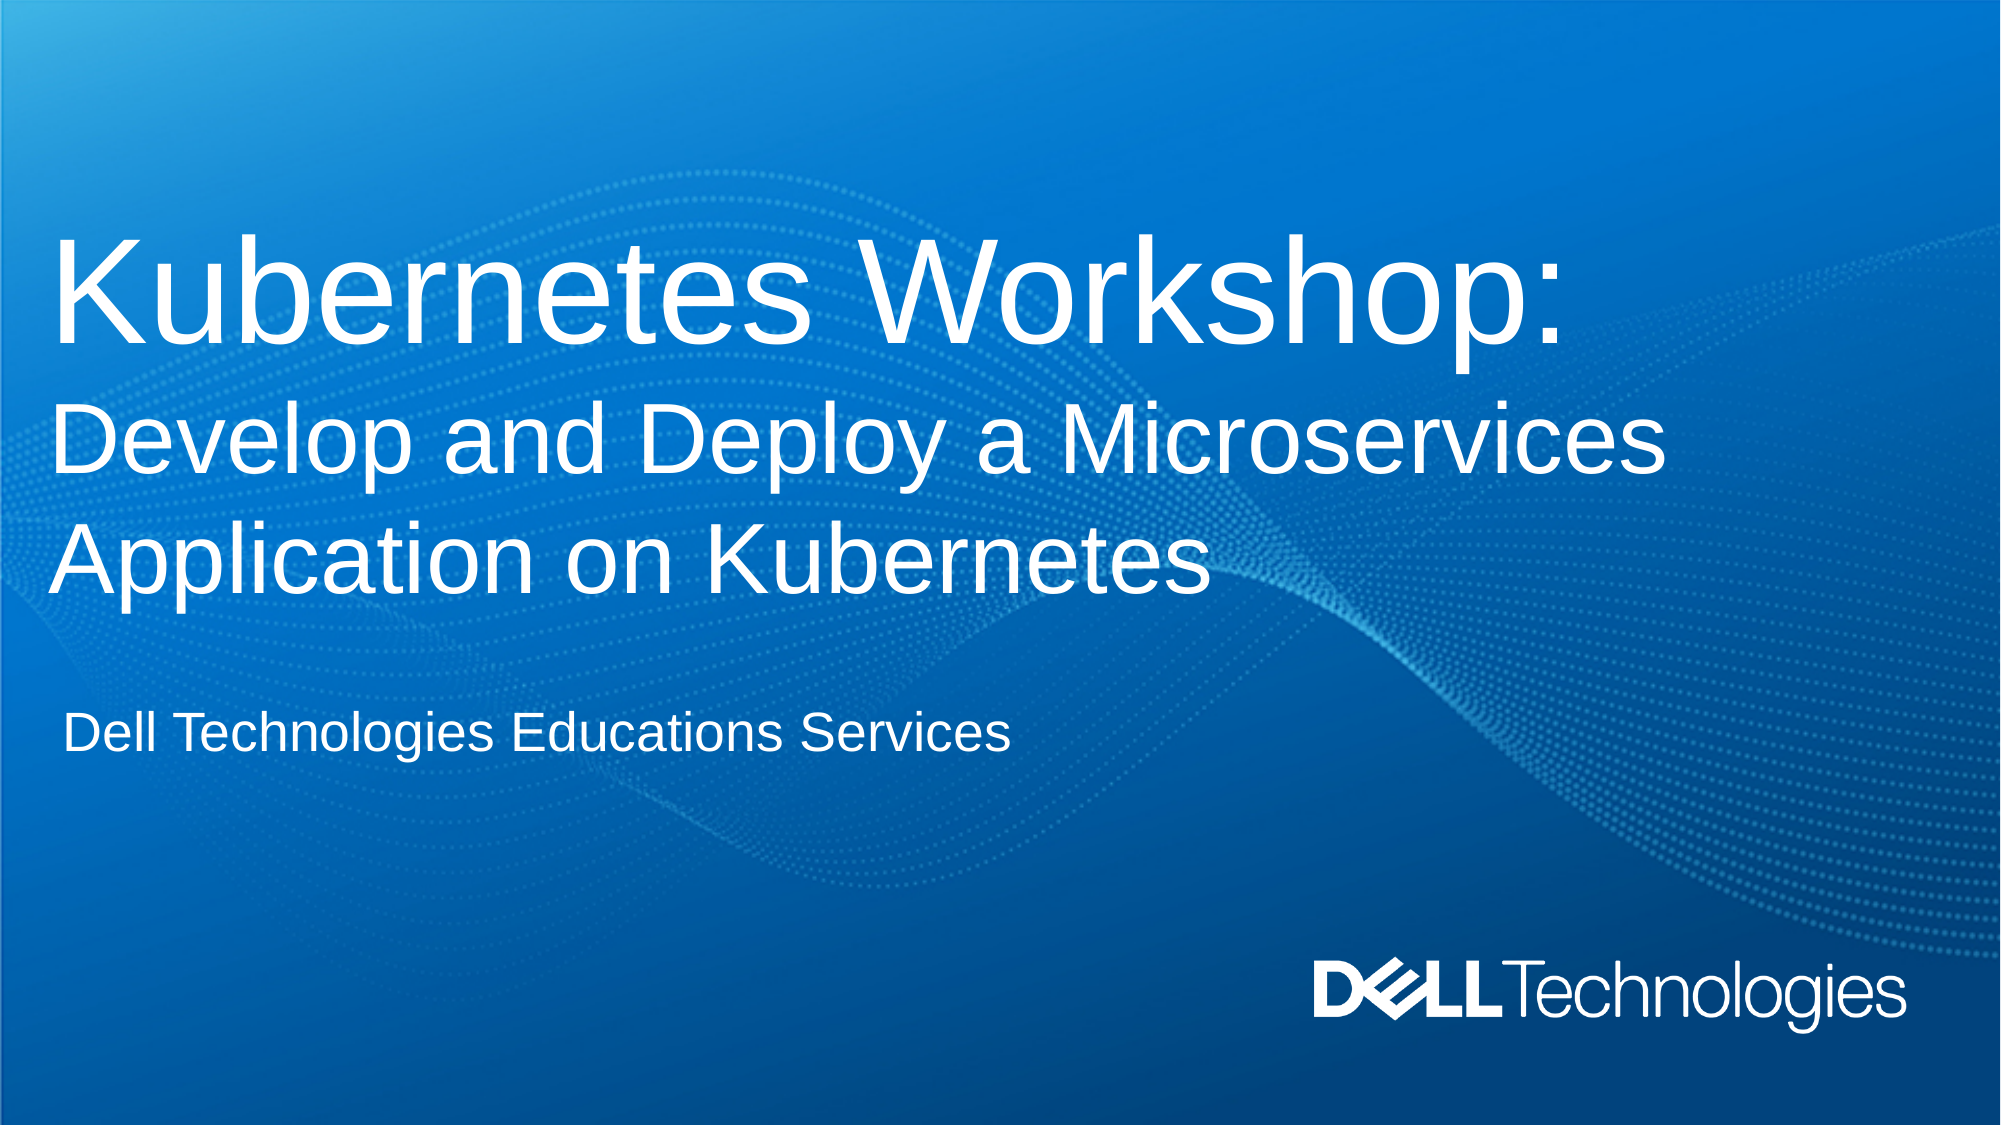

# Kubernetes Workshop: Develop and Deploy a Microservices Application on Kubernetes
Dell Technologies Educations Services